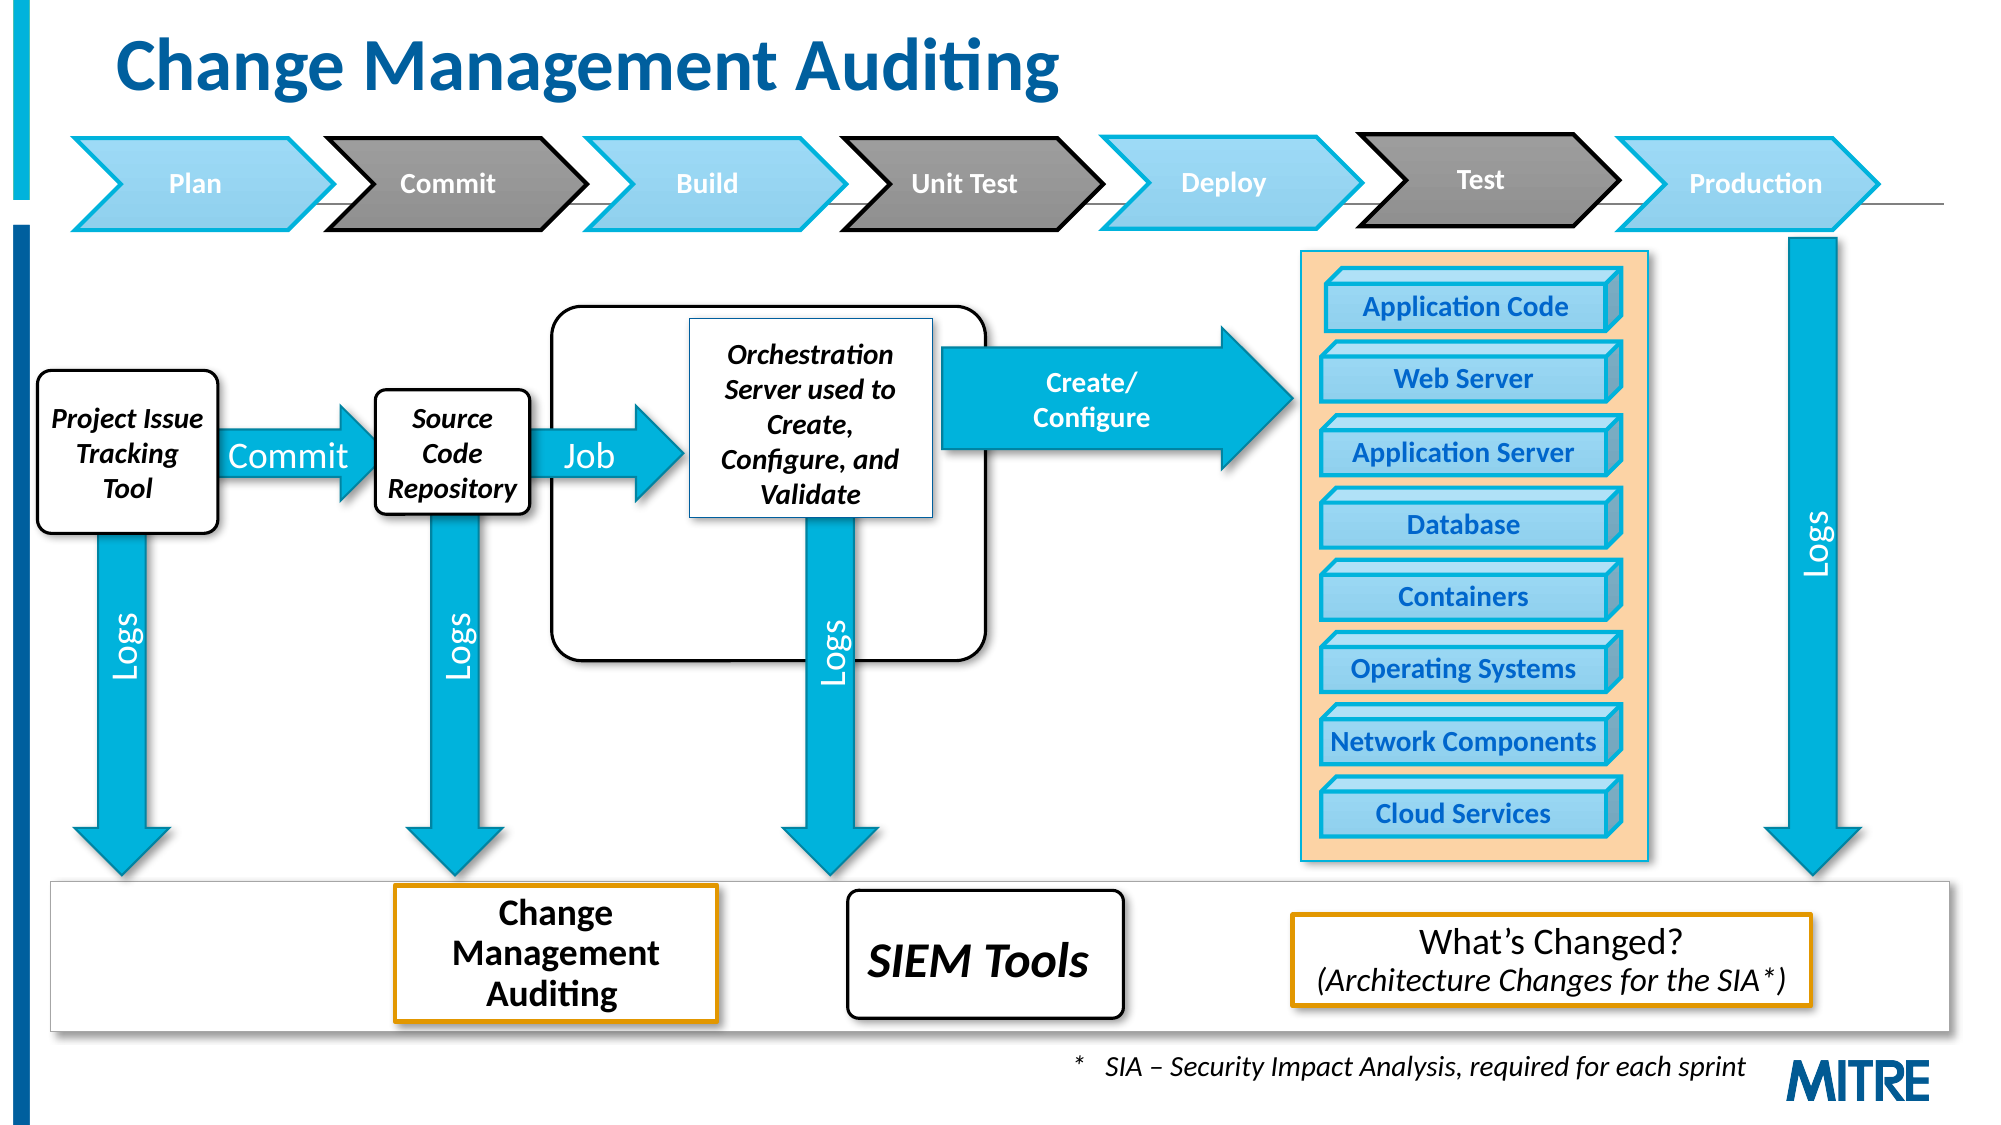

# Change Management Auditing
Test
Deploy
Plan
Commit
Build
Unit Test
Production

Application Code

Orchestration Server used to Create, Configure, and Validate
Create/
Configure
Web Server
Project Issue Tracking Tool
Source Code Repository
Commit
Job
Application Server
Database
Logs
Containers
Logs
Logs
Logs
Operating Systems
Network Components
Cloud Services

Change Management Auditing
SIEM Tools
What’s Changed?
(Architecture Changes for the SIA*)
*   SIA – Security Impact Analysis, required for each sprint